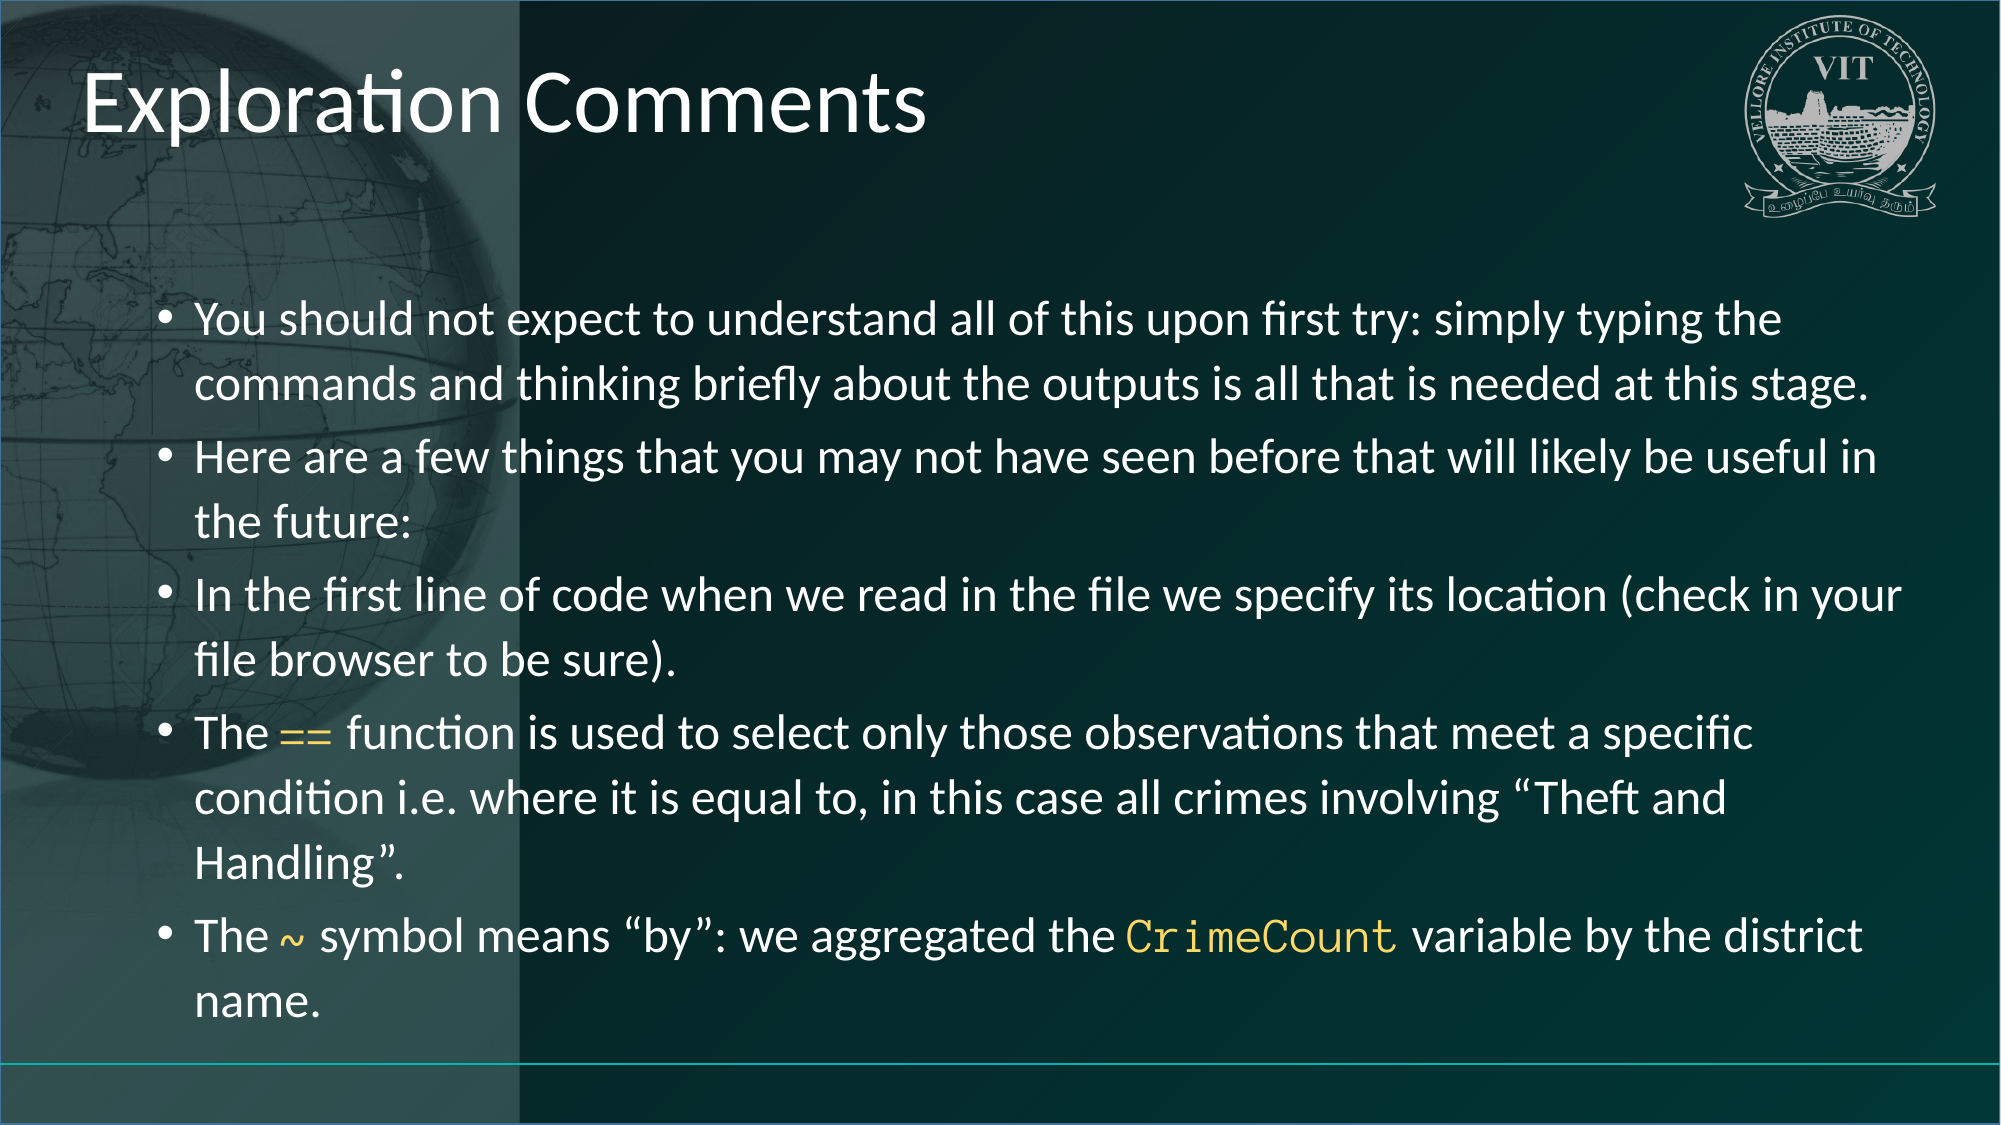

# Exploration Comments
You should not expect to understand all of this upon first try: simply typing the commands and thinking briefly about the outputs is all that is needed at this stage.
Here are a few things that you may not have seen before that will likely be useful in the future:
In the first line of code when we read in the file we specify its location (check in your file browser to be sure).
The == function is used to select only those observations that meet a specific condition i.e. where it is equal to, in this case all crimes involving “Theft and Handling”.
The ~ symbol means “by”: we aggregated the CrimeCount variable by the district name.